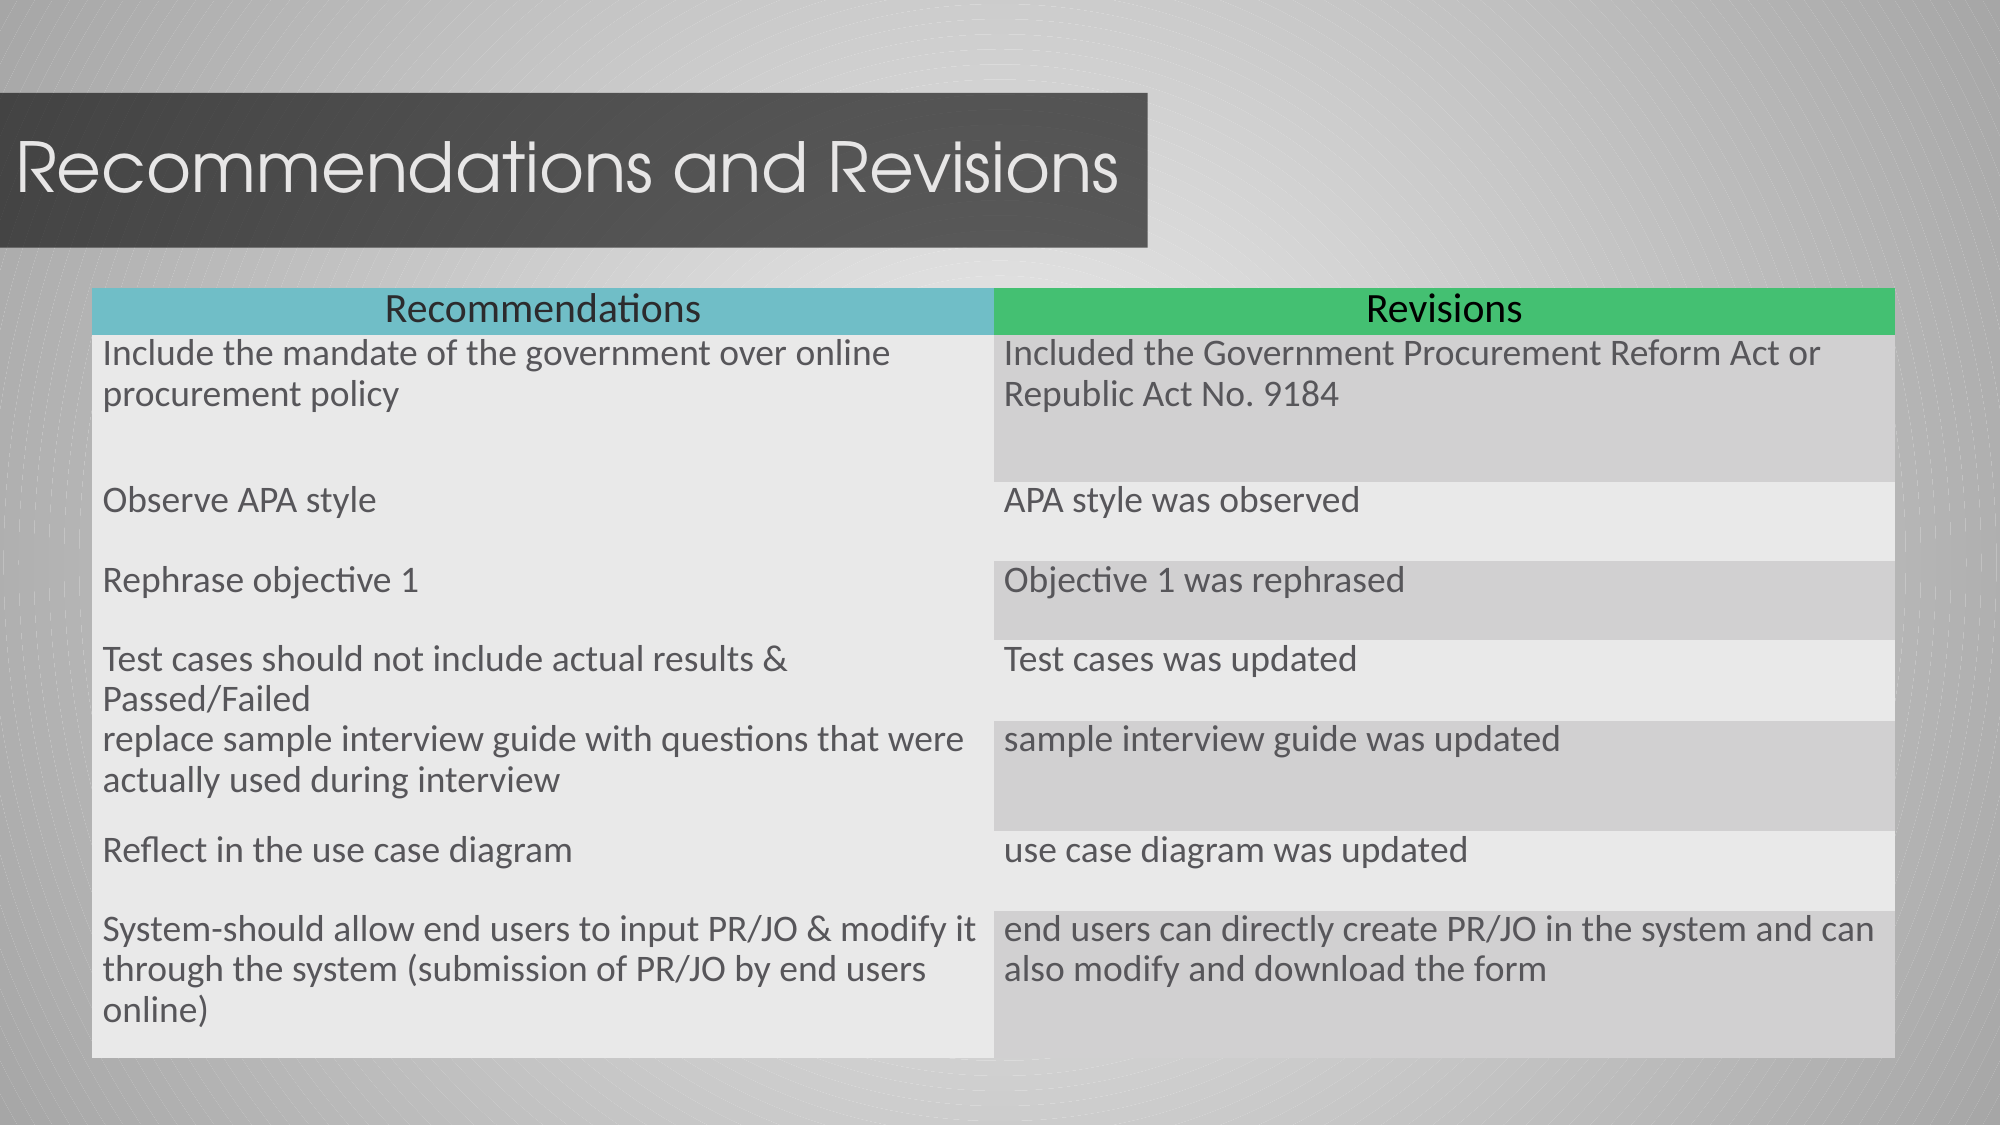

Recommendations and Revisions
| Recommendations | Revisions |
| --- | --- |
| Include the mandate of the government over online procurement policy | Included the Government Procurement Reform Act or Republic Act No. 9184 |
| Observe APA style | APA style was observed |
| Rephrase objective 1 | Objective 1 was rephrased |
| Test cases should not include actual results & Passed/Failed | Test cases was updated |
| replace sample interview guide with questions that were actually used during interview | sample interview guide was updated |
| Reflect in the use case diagram | use case diagram was updated |
| System-should allow end users to input PR/JO & modify it through the system (submission of PR/JO by end users online) | end users can directly create PR/JO in the system and can also modify and download the form |